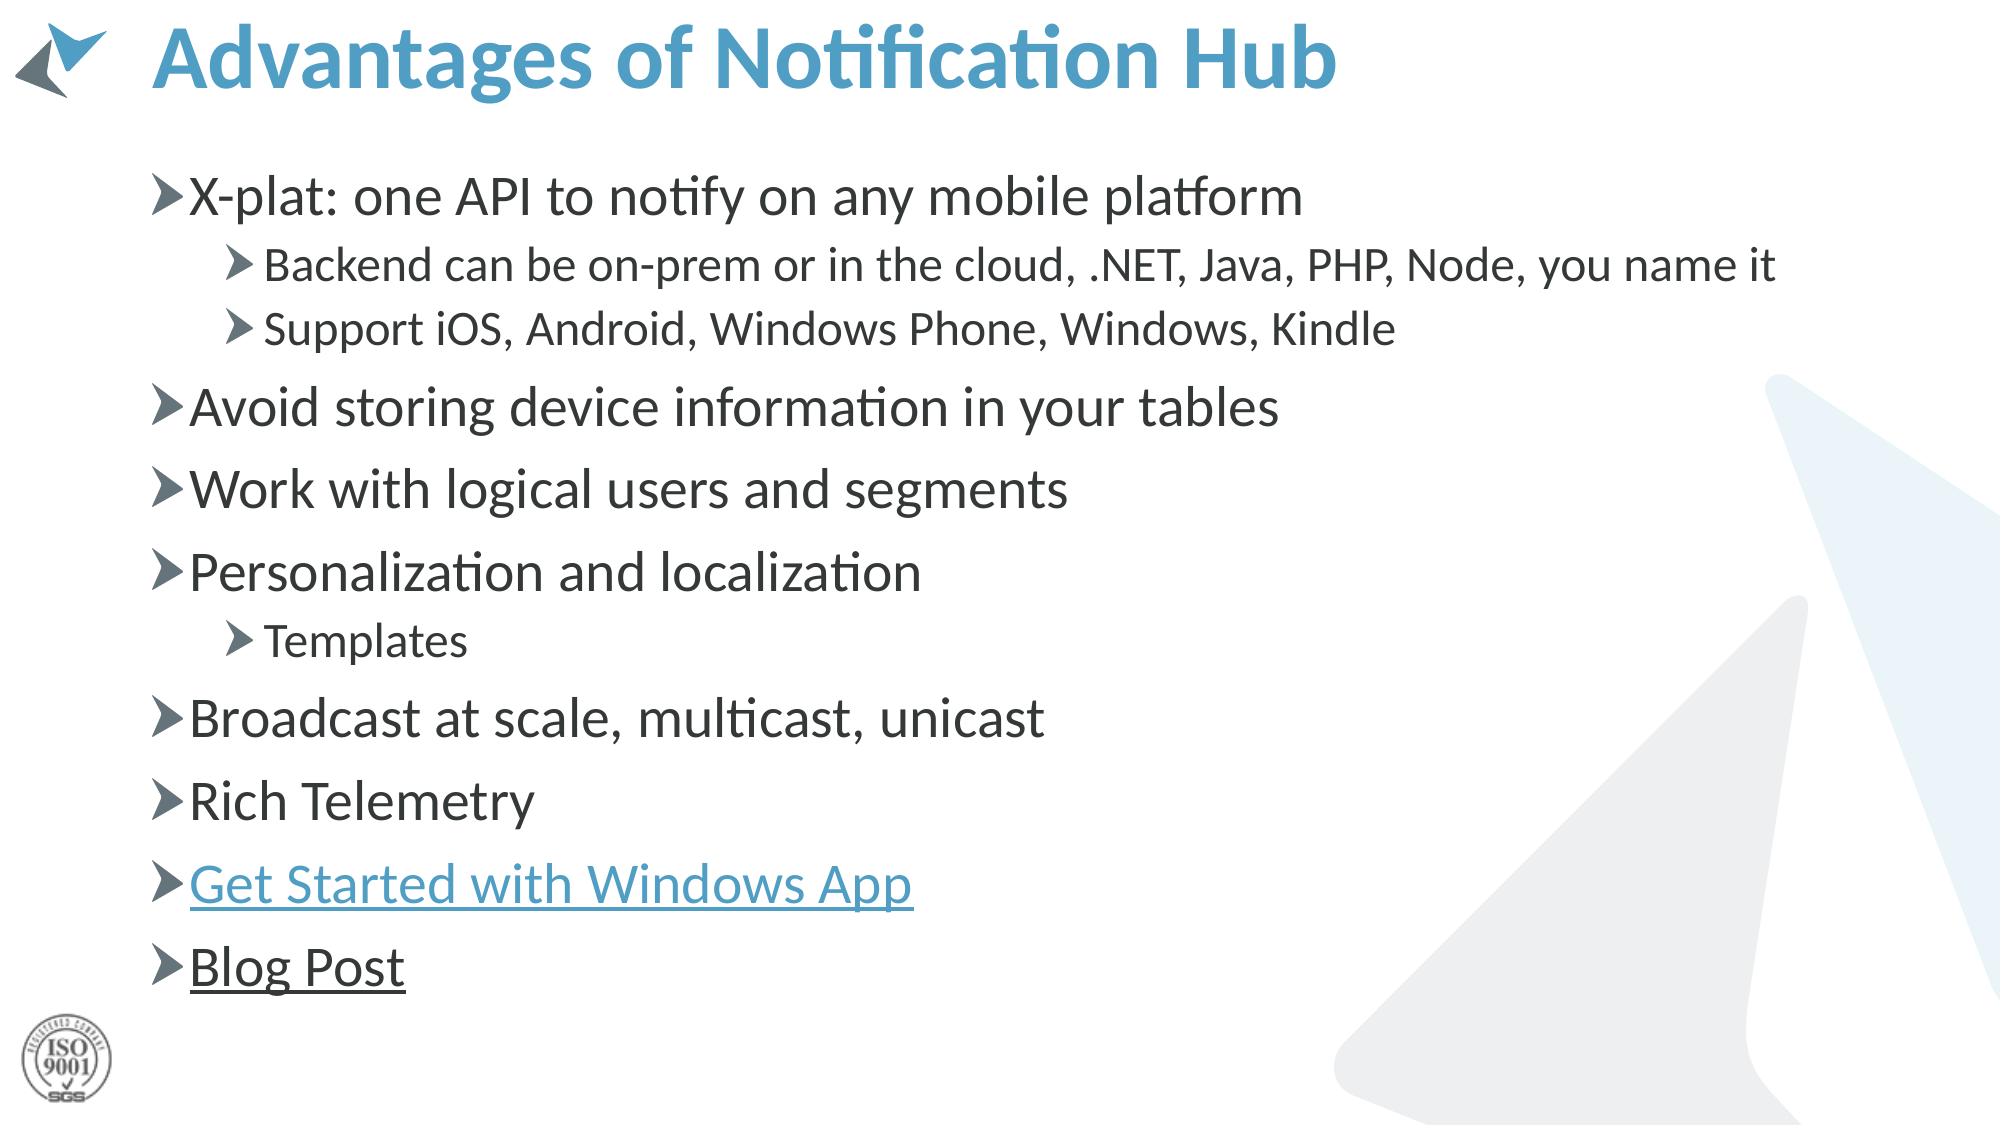

# Advantages of Notification Hub
X-plat: one API to notify on any mobile platform
Backend can be on-prem or in the cloud, .NET, Java, PHP, Node, you name it
Support iOS, Android, Windows Phone, Windows, Kindle
Avoid storing device information in your tables
Work with logical users and segments
Personalization and localization
Templates
Broadcast at scale, multicast, unicast
Rich Telemetry
Get Started with Windows App
Blog Post